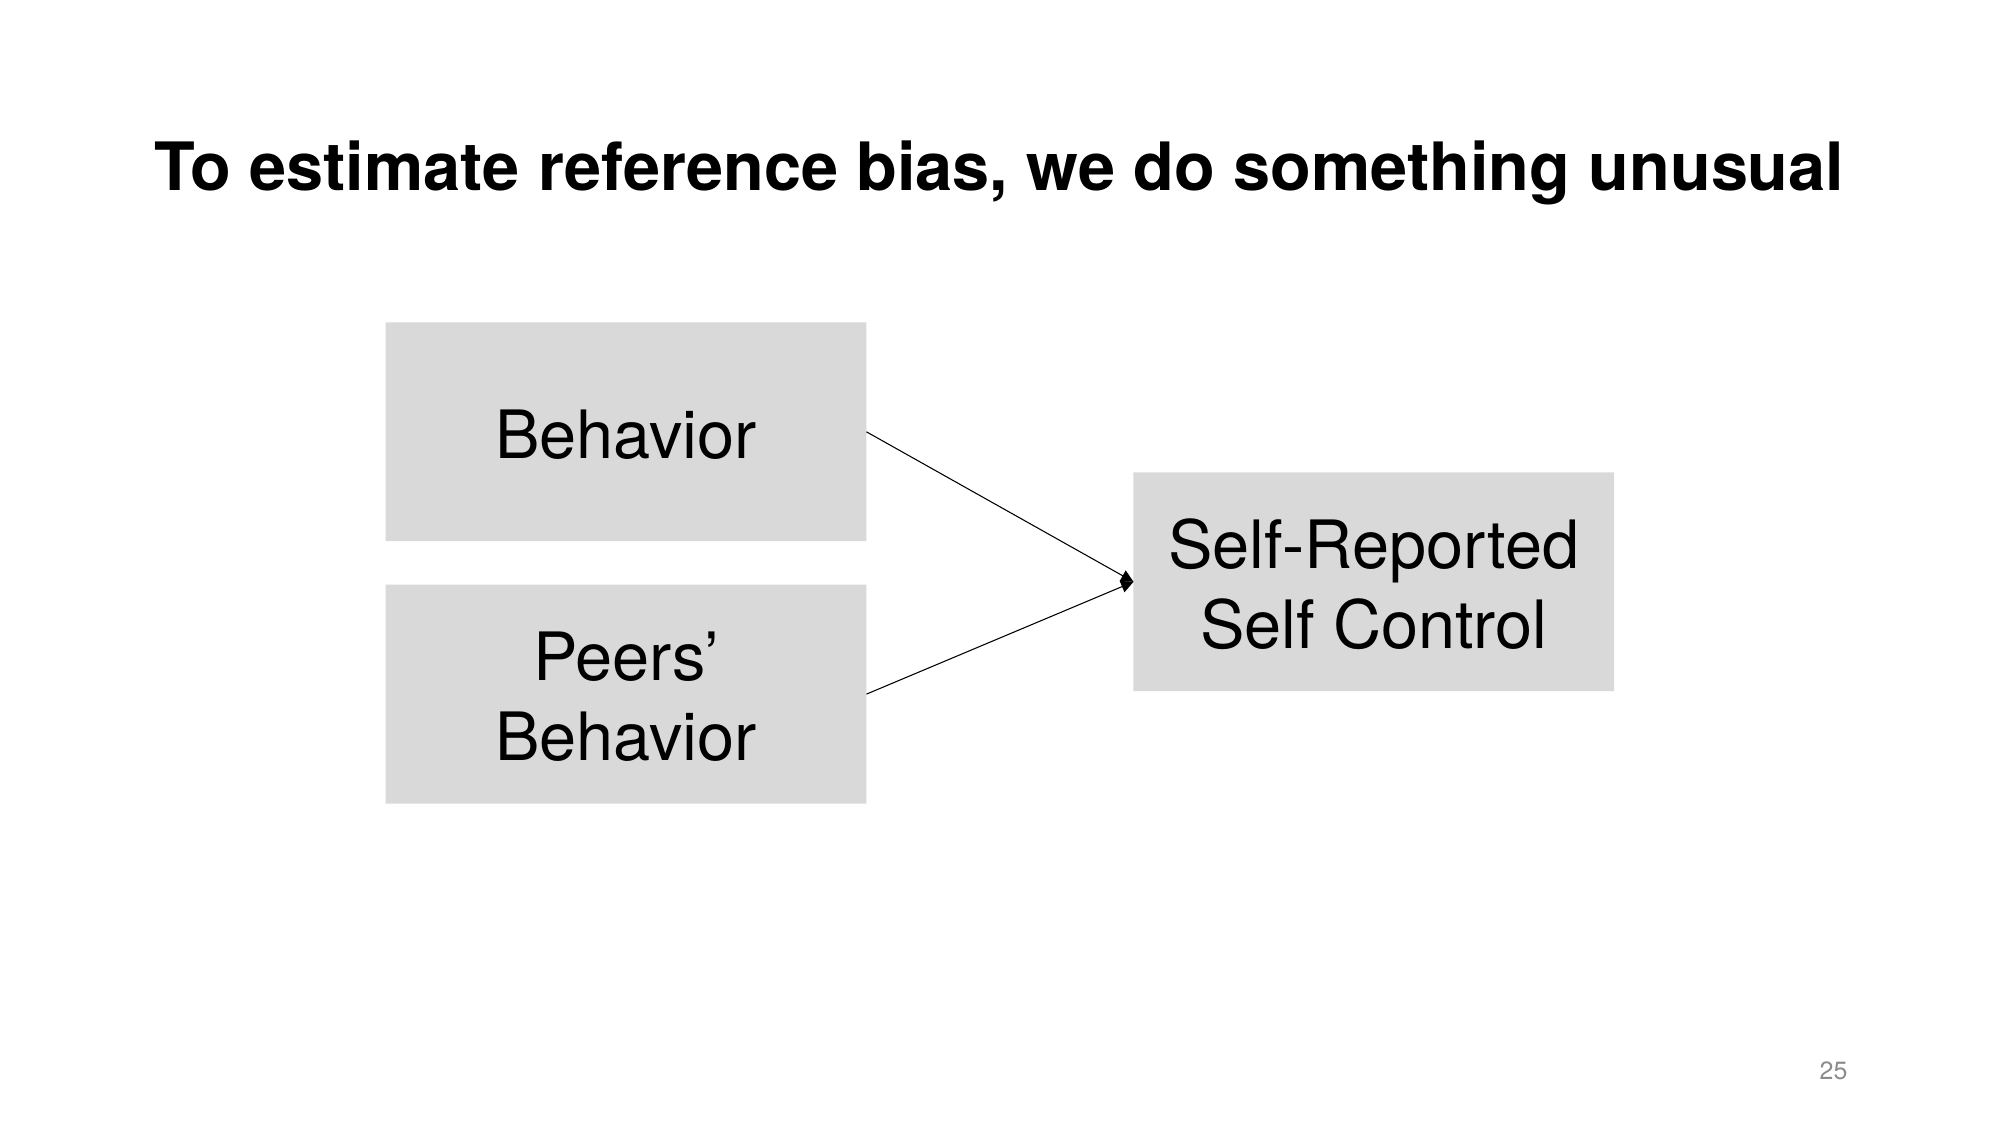

# To estimate reference bias, we do something unusual
Behavior
Self-Reported
Self Control
Peers’ Behavior
25